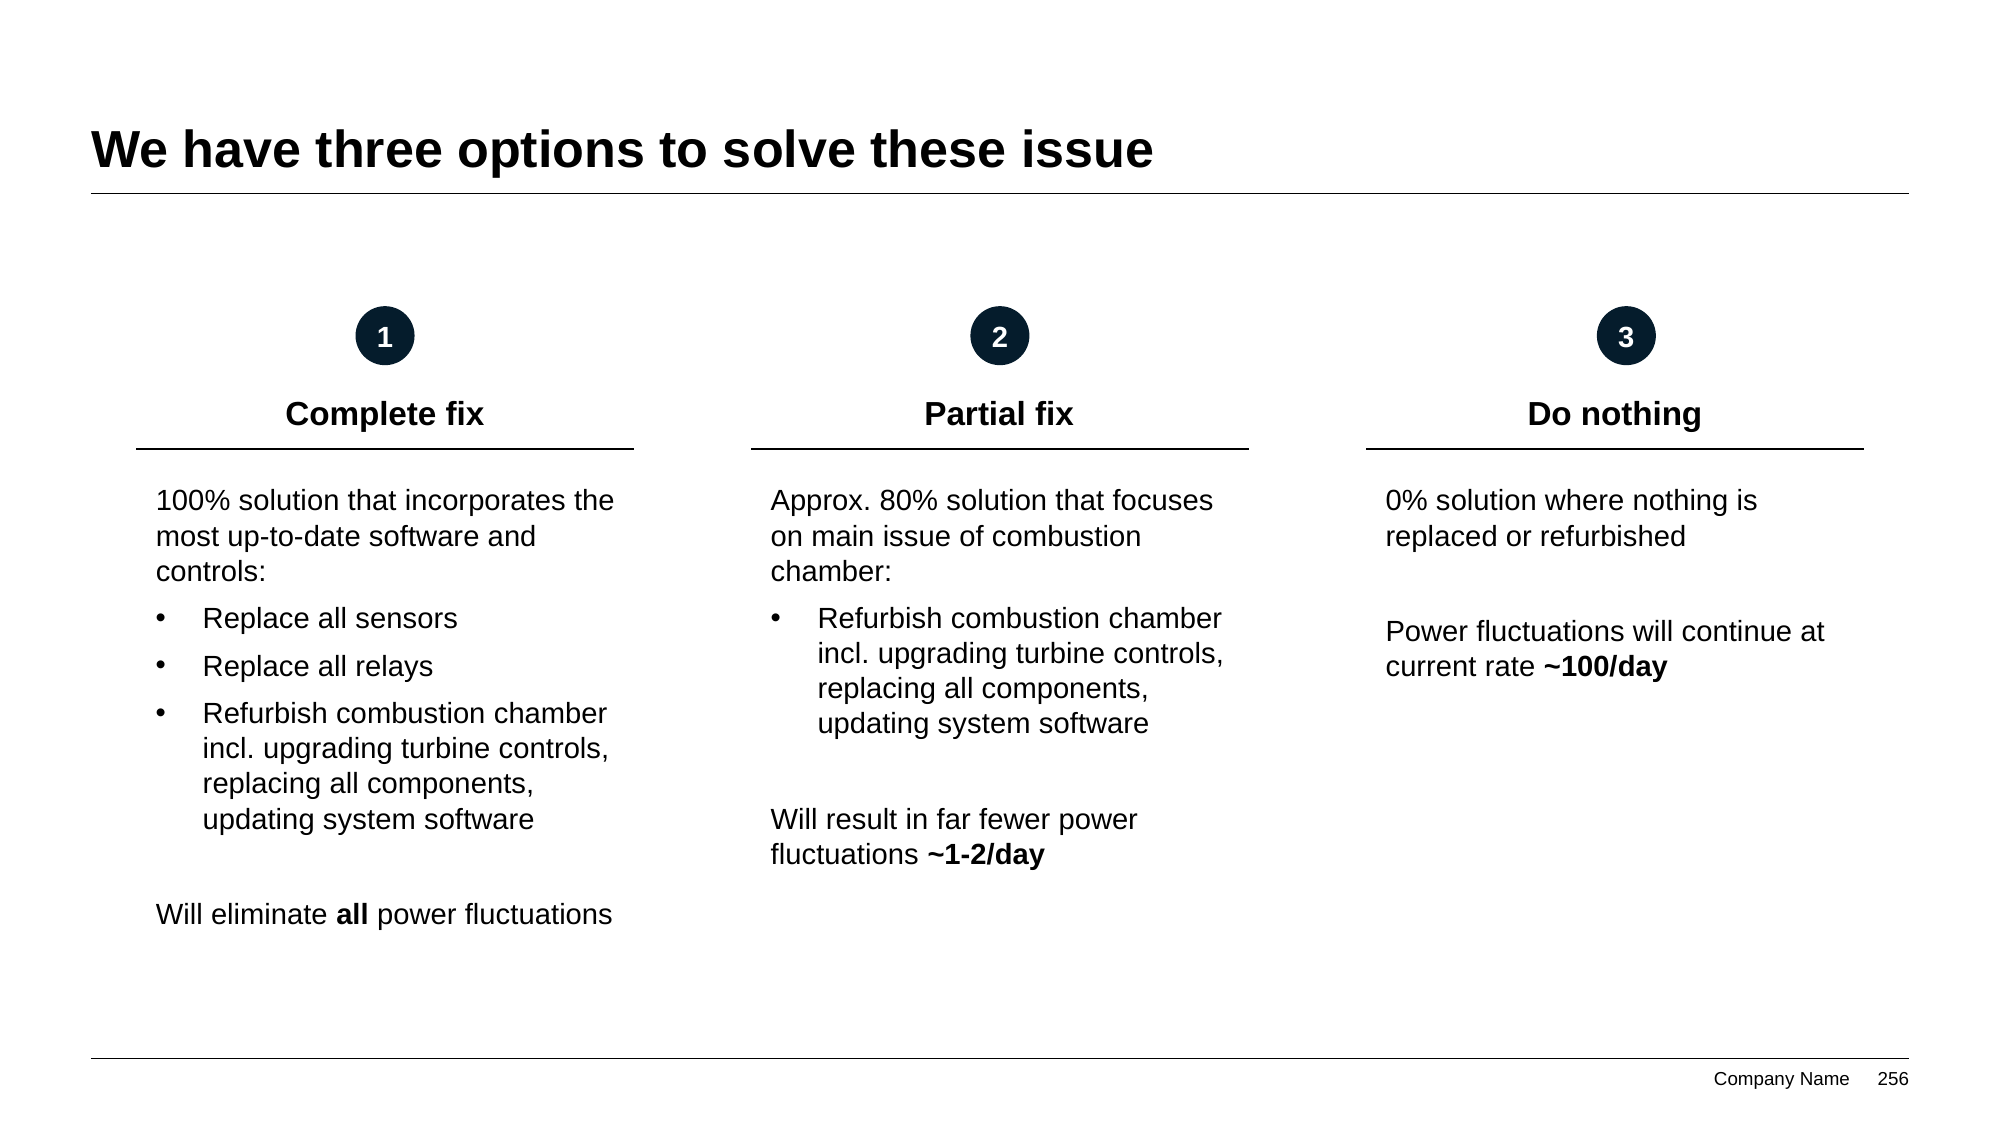

# We have three options to solve these issue
1
2
3
Complete fix
Partial fix
Do nothing
100% solution that incorporates the most up-to-date software and controls:
Replace all sensors
Replace all relays
Refurbish combustion chamber incl. upgrading turbine controls, replacing all components, updating system software

Will eliminate all power fluctuations
Approx. 80% solution that focuses on main issue of combustion chamber:
Refurbish combustion chamber incl. upgrading turbine controls, replacing all components, updating system software

Will result in far fewer power fluctuations ~1-2/day
0% solution where nothing is replaced or refurbished

Power fluctuations will continue at current rate ~100/day